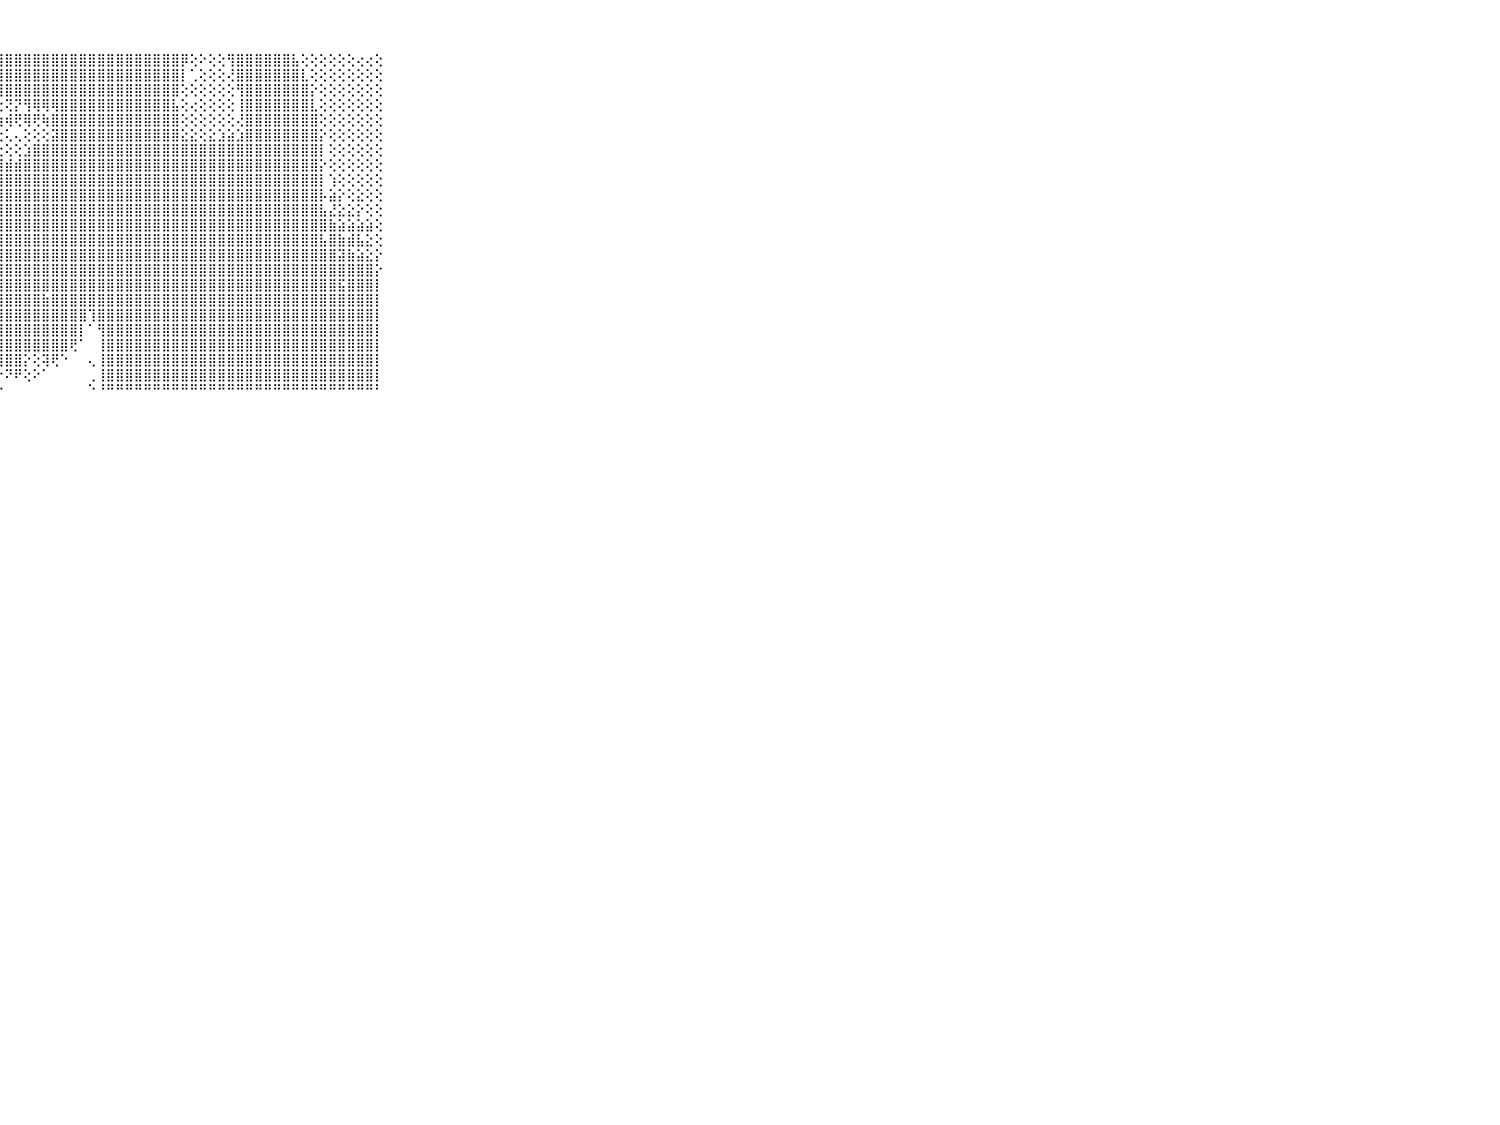

⠀⠀⠀⠀⠀⠀⠀⠀⠀⠀⠀⣿⣿⣿⣿⣿⣿⣿⣿⣿⣿⣿⣿⣿⣿⣿⣿⣿⣿⣿⣿⣿⣿⣿⣿⣿⣿⣿⣿⣿⣿⣿⣿⣿⣿⣿⣿⡿⢕⠕⢕⢕⢻⣿⣿⣿⣿⣿⣿⣧⢕⢕⢕⢕⢕⢕⢔⢔⢕⠀⠀⠀⠀⠀⠀⠀⠀⠀⠀⠀⠀
⠀⠀⠀⠀⠀⠀⠀⠀⠀⠀⠀⣿⣿⣿⣿⣿⣿⣿⣿⣿⣿⣿⣿⣿⣿⣿⣿⣿⣿⣿⣿⣿⣿⣿⣿⣿⣿⣿⣿⣿⣿⣿⣿⣿⣿⣿⣿⡇⢁⢕⢕⢕⢜⣿⣿⣿⣿⣿⣿⣿⣇⢕⢕⢕⢕⢕⢕⢕⢕⠀⠀⠀⠀⠀⠀⠀⠀⠀⠀⠀⠀
⠀⠀⠀⠀⠀⠀⠀⠀⠀⠀⠀⣿⣿⣿⣿⣿⣿⣿⣿⣿⣿⣿⣿⣿⣿⣿⣿⣿⣿⣿⣿⣿⣿⣿⣿⣿⣿⣿⣿⣿⣿⣿⣿⣿⣿⣿⣿⢕⢕⢕⢕⢕⢕⢻⣿⣿⣿⣿⣿⣿⣿⡕⢕⢕⢕⢕⢕⢕⢕⠀⠀⠀⠀⠀⠀⠀⠀⠀⠀⠀⠀
⠀⠀⠀⠀⠀⠀⠀⠀⠀⠀⠀⣿⣿⣿⣿⣿⣿⣿⣿⣿⣿⣿⣿⢿⠏⢝⢝⢕⢝⡝⢻⢿⢿⢿⣿⣿⣿⣿⣿⣿⣿⣿⣿⣿⣿⣿⣧⢕⢔⢕⢕⢕⢕⢸⣿⣿⣿⣿⣿⣿⣿⣇⢕⢕⢕⢕⢕⢕⢕⠀⠀⠀⠀⠀⠀⠀⠀⠀⠀⠀⠀
⠀⠀⠀⠀⠀⠀⠀⠀⠀⠀⠀⣿⣿⣿⣿⣿⣿⣿⣿⣿⡟⢝⠑⢅⢕⣱⣱⣵⢾⢟⢿⢟⢷⣿⣿⣿⣿⣿⣿⣿⣿⣿⣿⣿⣿⣿⣿⢕⢕⢕⢕⢕⢕⢜⣿⣿⣿⣿⣿⣿⣿⣿⢕⢕⢕⢕⢕⢕⢕⠀⠀⠀⠀⠀⠀⠀⠀⠀⠀⠀⠀
⠀⠀⠀⠀⠀⠀⠀⠀⠀⠀⠀⣿⣿⣿⣿⣿⣿⣿⣿⢏⢕⢔⢕⢕⢵⢝⢑⢕⢅⢄⢕⢕⢕⣽⣿⣿⣿⣿⣿⣿⣿⣿⣿⣿⣿⣿⣿⣕⣕⢕⣕⣱⣵⣱⣿⣿⣿⣿⣿⣿⣿⣿⡕⢕⢕⢕⢕⢕⢕⠀⠀⠀⠀⠀⠀⠀⠀⠀⠀⠀⠀
⠀⠀⠀⠀⠀⠀⠀⠀⠀⠀⠀⣿⣿⣿⣿⣿⣿⣿⢏⡕⢕⢕⡷⢇⢕⢱⢕⢕⢕⢕⣱⣿⣿⣿⣿⣿⣿⣿⣿⣿⣿⣿⣿⣿⣿⣿⣿⣿⣿⣿⣿⣿⣿⣿⣿⣿⣿⣿⣿⣿⣿⣿⡇⢕⢕⢕⢕⢕⢕⠀⠀⠀⠀⠀⠀⠀⠀⠀⠀⠀⠀
⠀⠀⠀⠀⠀⠀⠀⠀⠀⠀⠀⣿⣿⣿⣿⣿⣿⣿⡕⢟⢵⣷⣵⣵⣷⣷⣾⣿⣾⣾⣿⣿⣿⣿⣿⣿⣿⣿⣿⣿⣿⣿⣿⣿⣿⣿⣿⣿⣿⣿⣿⣿⣿⣿⣿⣿⣿⣿⣿⣿⣿⣿⡕⢕⢕⢕⢕⢕⢕⠀⠀⠀⠀⠀⠀⠀⠀⠀⠀⠀⠀
⠀⠀⠀⠀⠀⠀⠀⠀⠀⠀⠀⣿⣿⣿⣿⣿⣿⣿⡇⢕⢜⣿⣿⣿⣿⣿⣿⣿⣿⣿⣿⣿⣿⣿⣿⣿⣿⣿⣿⣿⣿⣿⣿⣿⣿⣿⣿⣿⣿⣿⣿⣿⣿⣿⣿⣿⣿⣿⣿⣿⣿⣿⡇⢱⢕⢕⢕⢕⢕⠀⠀⠀⠀⠀⠀⠀⠀⠀⠀⠀⠀
⠀⠀⠀⠀⠀⠀⠀⠀⠀⠀⠀⣿⣿⣿⣿⣿⣿⣿⡕⢕⢱⣿⣿⣿⣿⣿⣿⣿⣿⣿⣿⣿⣿⣿⣿⣿⣿⣿⣿⣿⣿⣿⣿⣿⣿⣿⣿⣿⣿⣿⣿⣿⣿⣿⣿⣿⣿⣿⣿⣿⣿⣿⡧⣵⡕⢕⣕⢕⢕⠀⠀⠀⠀⠀⠀⠀⠀⠀⠀⠀⠀
⠀⠀⠀⠀⠀⠀⠀⠀⠀⠀⠀⣿⣿⣿⣿⣿⣿⣿⡇⢕⢸⣿⣿⣿⣿⣿⣿⣿⣿⣿⣿⣿⣿⣿⣿⣿⣿⣿⣿⣿⣿⣿⣿⣿⣿⣿⣿⣿⣿⣿⣿⣿⣿⣿⣿⣿⣿⣿⣿⣿⣿⣿⣧⣜⣕⣕⡕⢕⢕⠀⠀⠀⠀⠀⠀⠀⠀⠀⠀⠀⠀
⠀⠀⠀⠀⠀⠀⠀⠀⠀⠀⠀⣿⣿⣿⣿⣿⣿⣿⣿⢕⢕⣿⣿⣿⣿⣿⣿⣿⣿⣿⣿⣿⣿⣿⣿⣿⣿⣿⣿⣿⣿⣿⣿⣿⣿⣿⣿⣿⣿⣿⣿⣿⣿⣿⣿⣿⣿⣿⣿⣿⣿⣿⣿⣷⣵⣵⣵⣵⢕⠀⠀⠀⠀⠀⠀⠀⠀⠀⠀⠀⠀
⠀⠀⠀⠀⠀⠀⠀⠀⠀⠀⠀⣿⣿⣿⣿⣿⣿⣿⣿⣷⣕⣿⣿⣿⣿⣿⣿⣿⣿⣿⣿⣿⣿⣿⣿⣿⣿⣿⣿⣿⣿⣿⣿⣿⣿⣿⣿⣿⣿⣿⣿⣿⣿⣿⣿⣿⣿⣿⣿⣿⣿⣿⣧⣿⣷⣾⣧⣕⢕⠀⠀⠀⠀⠀⠀⠀⠀⠀⠀⠀⠀
⠀⠀⠀⠀⠀⠀⠀⠀⠀⠀⠀⣿⣿⣿⣿⣿⣿⣿⣿⣿⣿⣿⣿⣿⣿⣿⣿⣿⣿⣿⣿⣿⣿⣿⣿⣿⣿⣿⣿⣿⣿⣿⣿⣿⣿⣿⣿⣿⣿⣿⣿⣿⣿⣿⣿⣿⣿⣿⣿⣿⣿⣿⣿⣿⣽⣷⣵⣕⡕⠀⠀⠀⠀⠀⠀⠀⠀⠀⠀⠀⠀
⠀⠀⠀⠀⠀⠀⠀⠀⠀⠀⠀⣿⣿⣿⣿⣿⣿⣿⣿⣿⣿⣿⣿⣿⣿⣿⣿⣿⣿⣿⣿⣿⣿⣿⣿⣿⣿⣿⣿⣿⣿⣿⣿⣿⣿⣿⣿⣿⣿⣿⣿⣿⣿⣿⣿⣿⣿⣿⣿⣿⣿⣿⣿⣿⣿⣿⣿⣿⡕⠀⠀⠀⠀⠀⠀⠀⠀⠀⠀⠀⠀
⠀⠀⠀⠀⠀⠀⠀⠀⠀⠀⠀⣿⣿⣿⣿⣿⣿⣿⣿⣿⣿⣿⣿⣿⣿⣿⣿⣿⣿⣿⣿⣿⣿⣿⣿⣿⣿⣿⣿⣿⣿⣿⣿⣿⣿⣿⣿⣿⣿⣿⣿⣿⣿⣿⣿⣿⣿⣿⣿⣿⣿⣿⣿⣿⣯⣿⣿⣿⡇⠀⠀⠀⠀⠀⠀⠀⠀⠀⠀⠀⠀
⠀⠀⠀⠀⠀⠀⠀⠀⠀⠀⠀⣿⣿⣿⣿⣿⣿⣿⣿⣿⣿⣿⣿⣿⣿⣿⣿⣿⣿⣿⣿⣿⣷⣿⣿⣿⣿⣿⣿⣿⣿⣿⣿⣿⣿⣿⣿⣿⣿⣿⣿⣿⣿⣿⣿⣿⣿⣿⣿⣿⣿⣿⣿⣿⣿⣿⣿⣿⡇⠀⠀⠀⠀⠀⠀⠀⠀⠀⠀⠀⠀
⠀⠀⠀⠀⠀⠀⠀⠀⠀⠀⠀⣿⣿⣿⣿⣿⣿⣿⣿⣿⣿⣿⣿⣿⣿⣿⣿⣿⣿⣿⣿⣿⣿⣿⣿⣿⣿⢹⣿⣿⣿⣿⣿⣿⣿⣿⣿⣿⣿⣿⣿⣿⣿⣿⣿⣿⣿⣿⣿⣿⣿⣿⣿⣿⣿⣿⣿⣿⡇⠀⠀⠀⠀⠀⠀⠀⠀⠀⠀⠀⠀
⠀⠀⠀⠀⠀⠀⠀⠀⠀⠀⠀⣿⣿⣿⣿⣿⣿⣿⣿⣿⣿⣿⡟⢹⣿⣿⣿⣿⣿⣿⣿⣿⣿⣿⣿⣿⡇⠁⢻⣿⣿⣿⣿⣿⣿⣿⣿⣿⣿⣿⣿⣿⣿⣿⣿⣿⣿⣿⣿⣿⣿⣿⣿⣿⣿⣿⣿⣿⡇⠀⠀⠀⠀⠀⠀⠀⠀⠀⠀⠀⠀
⠀⠀⠀⠀⠀⠀⠀⠀⠀⠀⠀⣿⣿⣿⣿⣿⣿⣿⣿⣿⣿⣿⡇⢕⢻⣿⣿⣿⣿⣿⣿⣿⣿⣿⣿⢟⠁⠀⢸⣿⣿⣿⣿⣿⣿⣿⣿⣿⣿⣿⣿⣿⣿⣿⣿⣿⣿⣿⣿⣿⣿⣿⣿⣿⣿⣿⣿⣿⡇⠀⠀⠀⠀⠀⠀⠀⠀⠀⠀⠀⠀
⠀⠀⠀⠀⠀⠀⠀⠀⠀⠀⠀⣿⣿⣿⣿⣿⣿⣿⣿⣿⣿⣿⣿⢕⢕⢝⢻⣿⣿⣿⡕⢕⢽⢟⠑⠀⠀⢄⢸⣿⣿⣿⣿⣿⣿⣿⣿⣿⣿⣿⣿⣿⣿⣿⣿⣿⣿⣿⣿⣿⣿⣿⣿⣿⣿⣿⣿⣿⡇⠀⠀⠀⠀⠀⠀⠀⠀⠀⠀⠀⠀
⠀⠀⠀⠀⠀⠀⠀⠀⠀⠀⠀⣿⣿⣿⣿⣿⣿⣿⣿⣿⣿⣿⣿⢕⢕⢕⢕⠕⠝⠟⢕⠕⠁⠀⠀⠀⠀⢀⢸⣿⣿⣿⣿⣿⣿⣿⣿⣿⣿⣿⣿⣿⣿⣿⣿⣿⣿⣿⣿⣿⣿⣿⣿⣿⣿⣿⣿⣿⡇⠀⠀⠀⠀⠀⠀⠀⠀⠀⠀⠀⠀
⠀⠀⠀⠀⠀⠀⠀⠀⠀⠀⠀⠛⠛⠛⠛⠛⠛⠛⠛⠛⠛⠛⠛⠑⠑⠑⠑⠐⠀⠀⠀⠀⠀⠀⠀⠀⠀⠑⠘⠛⠛⠛⠛⠛⠛⠛⠛⠛⠛⠛⠛⠛⠛⠛⠛⠛⠛⠛⠛⠛⠛⠛⠛⠛⠛⠛⠛⠛⠃⠀⠀⠀⠀⠀⠀⠀⠀⠀⠀⠀⠀